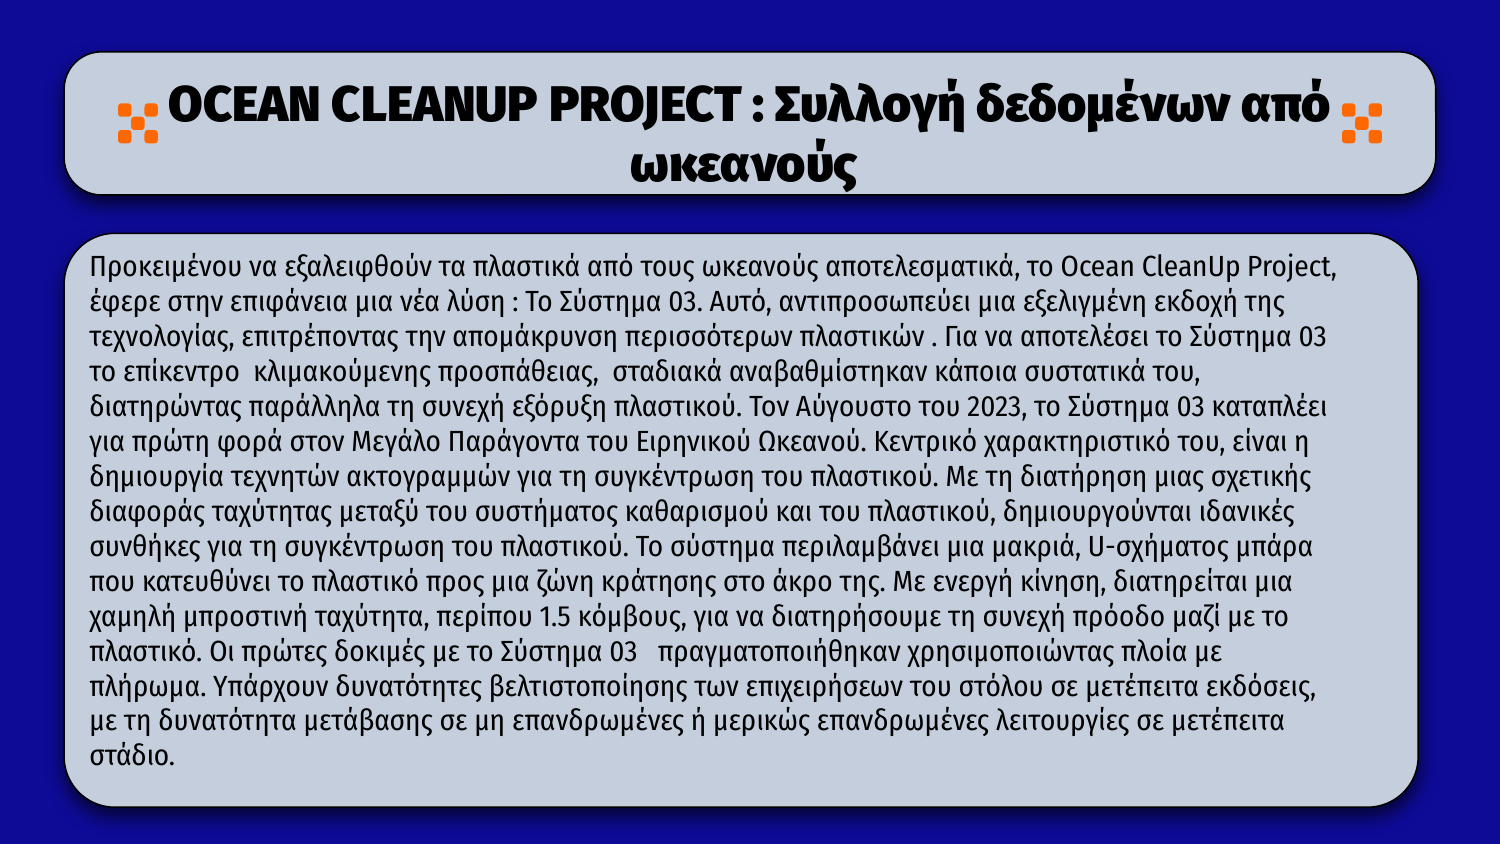

# OCEAN CLEANUP PROJECT : Συλλογή δεδομένων από ωκεανούς

Προκειμένου να εξαλειφθούν τα πλαστικά από τους ωκεανούς αποτελεσματικά, το Ocean CleanUp Project, έφερε στην επιφάνεια μια νέα λύση : Το Σύστημα 03. Αυτό, αντιπροσωπεύει μια εξελιγμένη εκδοχή της τεχνολογίας, επιτρέποντας την απομάκρυνση περισσότερων πλαστικών . Για να αποτελέσει το Σύστημα 03 το επίκεντρο  κλιμακούμενης προσπάθειας,  σταδιακά αναβαθμίστηκαν κάποια συστατικά του, διατηρώντας παράλληλα τη συνεχή εξόρυξη πλαστικού. Τον Αύγουστο του 2023, το Σύστημα 03 καταπλέει για πρώτη φορά στον Μεγάλο Παράγοντα του Ειρηνικού Ωκεανού. Κεντρικό χαρακτηριστικό του, είναι η δημιουργία τεχνητών ακτογραμμών για τη συγκέντρωση του πλαστικού. Με τη διατήρηση μιας σχετικής διαφοράς ταχύτητας μεταξύ του συστήματος καθαρισμού και του πλαστικού, δημιουργούνται ιδανικές συνθήκες για τη συγκέντρωση του πλαστικού. Το σύστημα περιλαμβάνει μια μακριά, U-σχήματος μπάρα που κατευθύνει το πλαστικό προς μια ζώνη κράτησης στο άκρο της. Με ενεργή κίνηση, διατηρείται μια χαμηλή μπροστινή ταχύτητα, περίπου 1.5 κόμβους, για να διατηρήσουμε τη συνεχή πρόοδο μαζί με το πλαστικό. Οι πρώτες δοκιμές με το Σύστημα 03   πραγματοποιήθηκαν χρησιμοποιώντας πλοία με πλήρωμα. Υπάρχουν δυνατότητες βελτιστοποίησης των επιχειρήσεων του στόλου σε μετέπειτα εκδόσεις, με τη δυνατότητα μετάβασης σε μη επανδρωμένες ή μερικώς επανδρωμένες λειτουργίες σε μετέπειτα στάδιο.